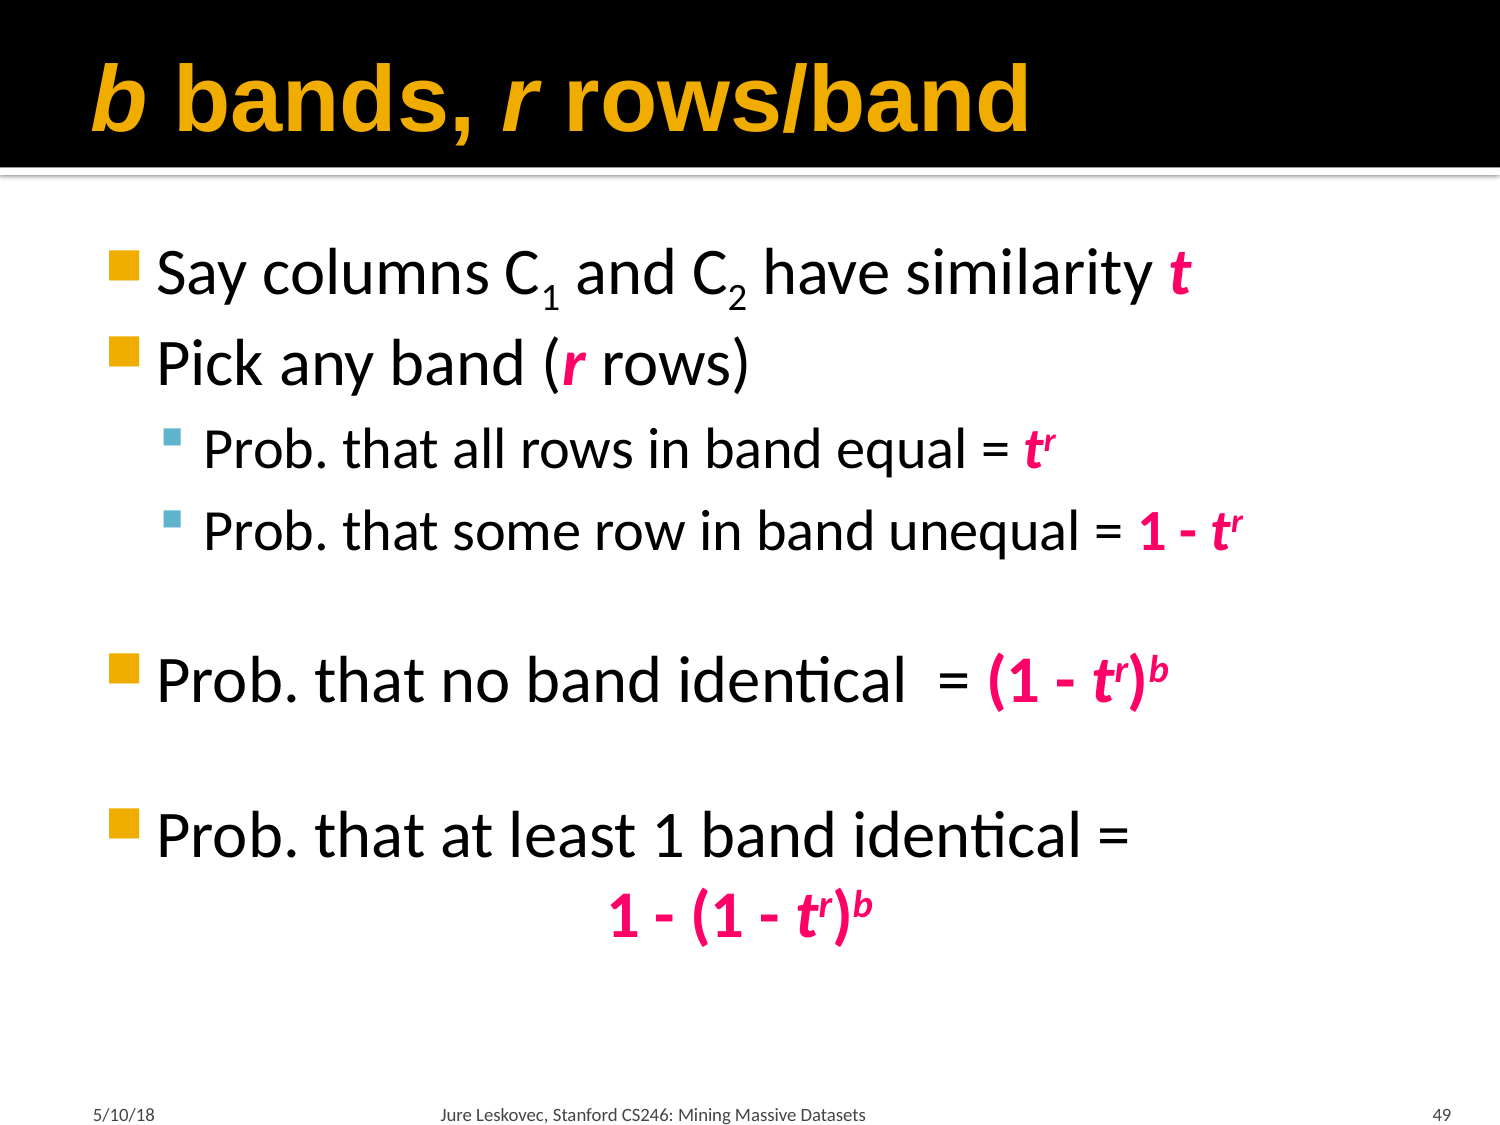

# b bands, r rows/band
Say columns C1 and C2 have similarity t
Pick any band (r rows)
Prob. that all rows in band equal = tr
Prob. that some row in band unequal = 1 - tr

Prob. that no band identical  = (1 - tr)b

Prob. that at least 1 band identical =                  			1 - (1 - tr)b

5/10/18
Jure Leskovec, Stanford CS246: Mining Massive Datasets
49